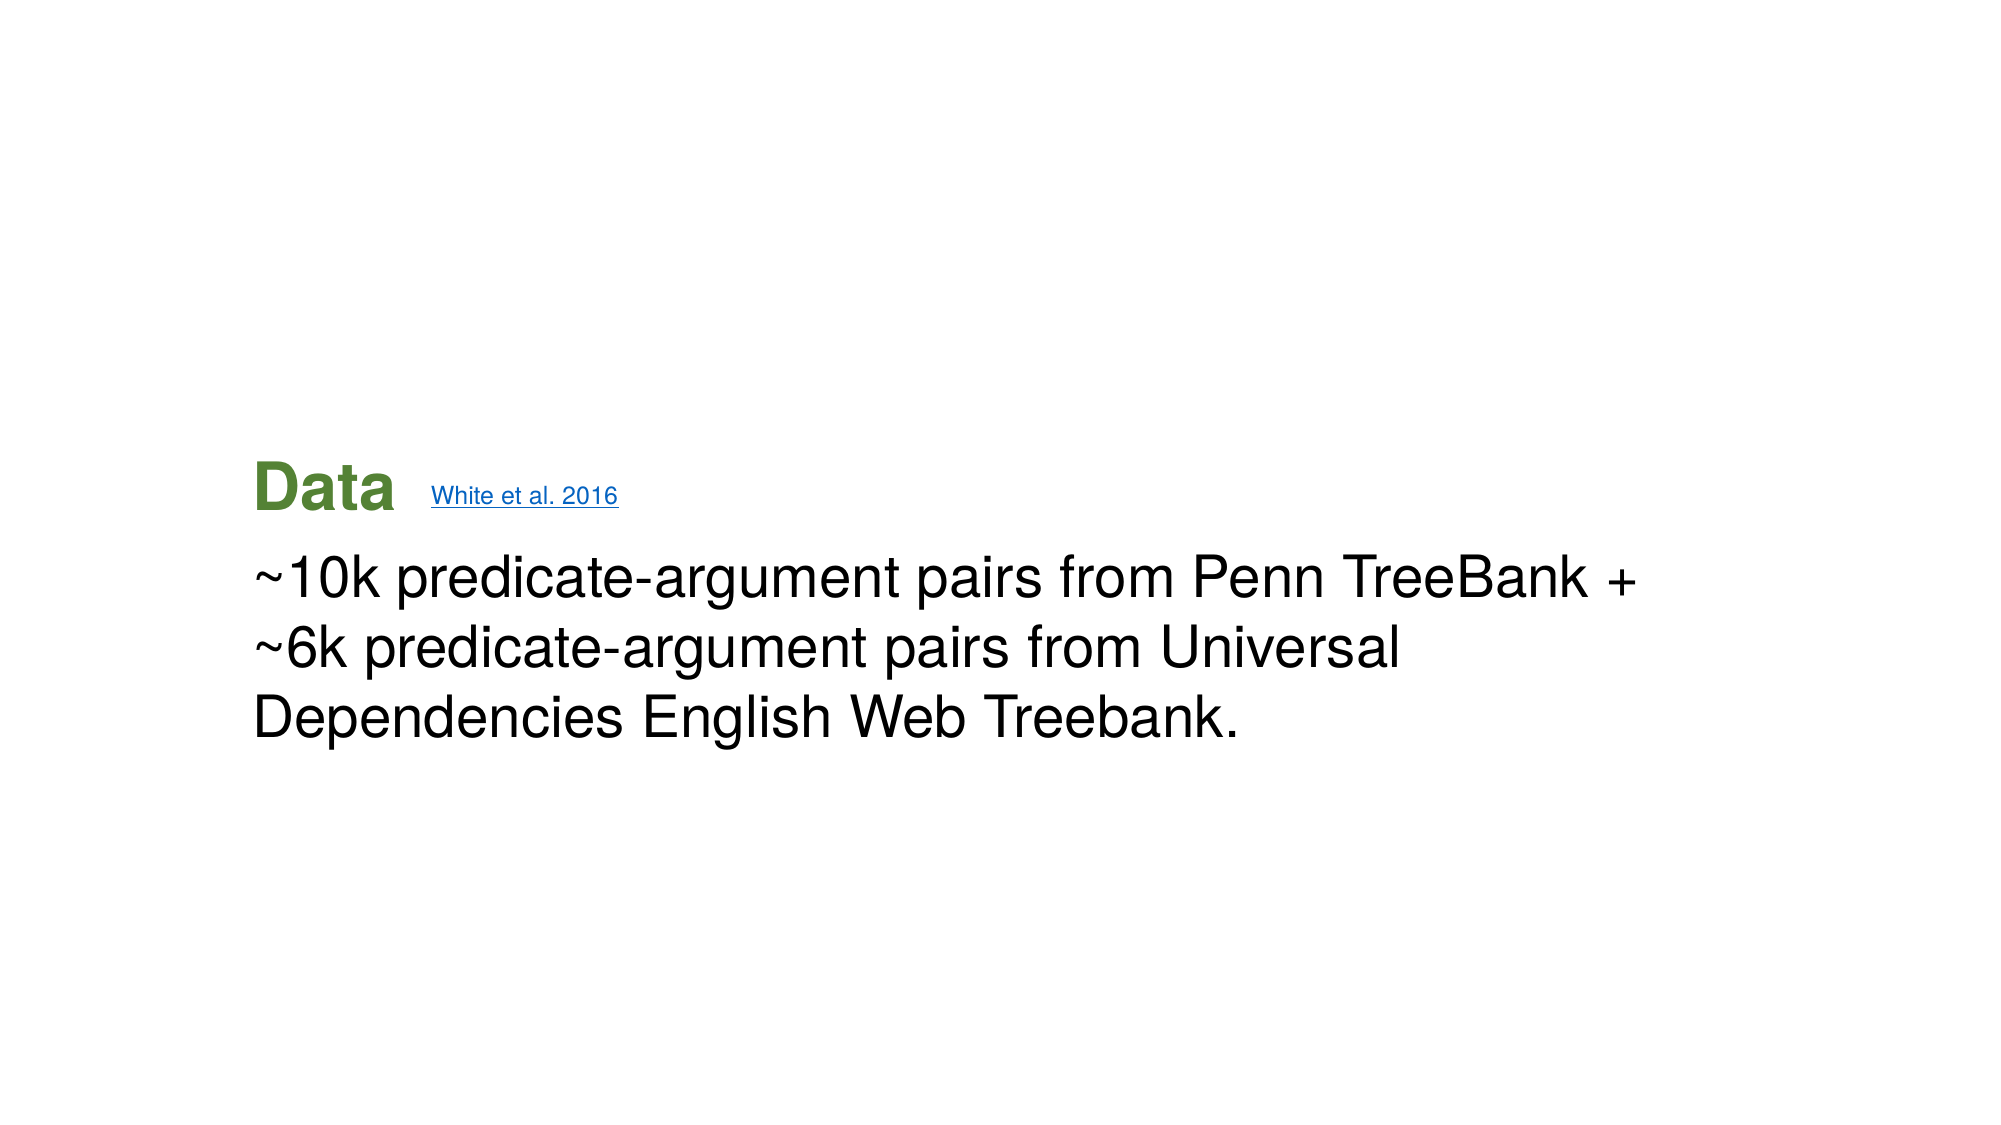

Data
~10k predicate-argument pairs from Penn TreeBank +
~6k predicate-argument pairs from Universal Dependencies English Web Treebank.
White et al. 2016